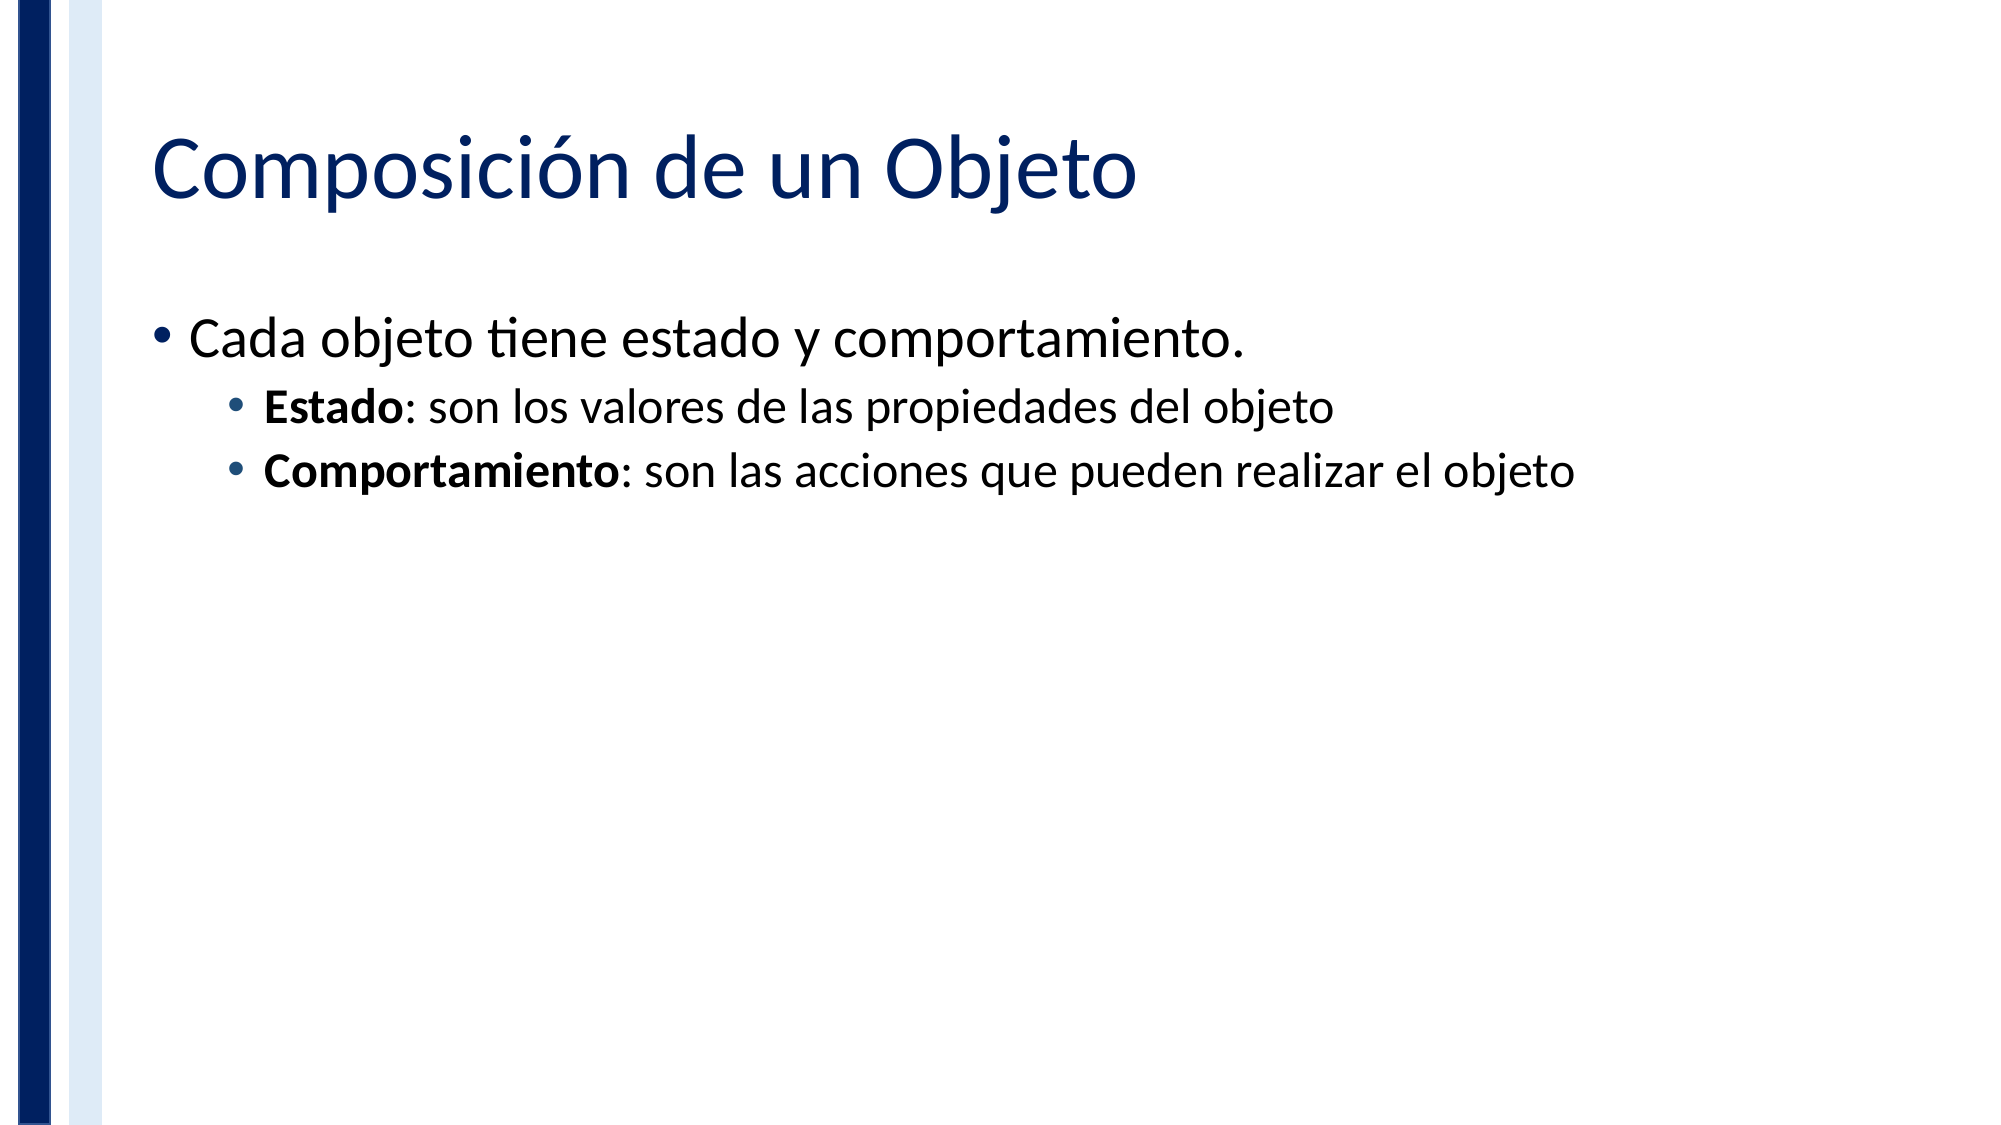

# Composición de un Objeto
Cada objeto tiene estado y comportamiento.
Estado: son los valores de las propiedades del objeto
Comportamiento: son las acciones que pueden realizar el objeto